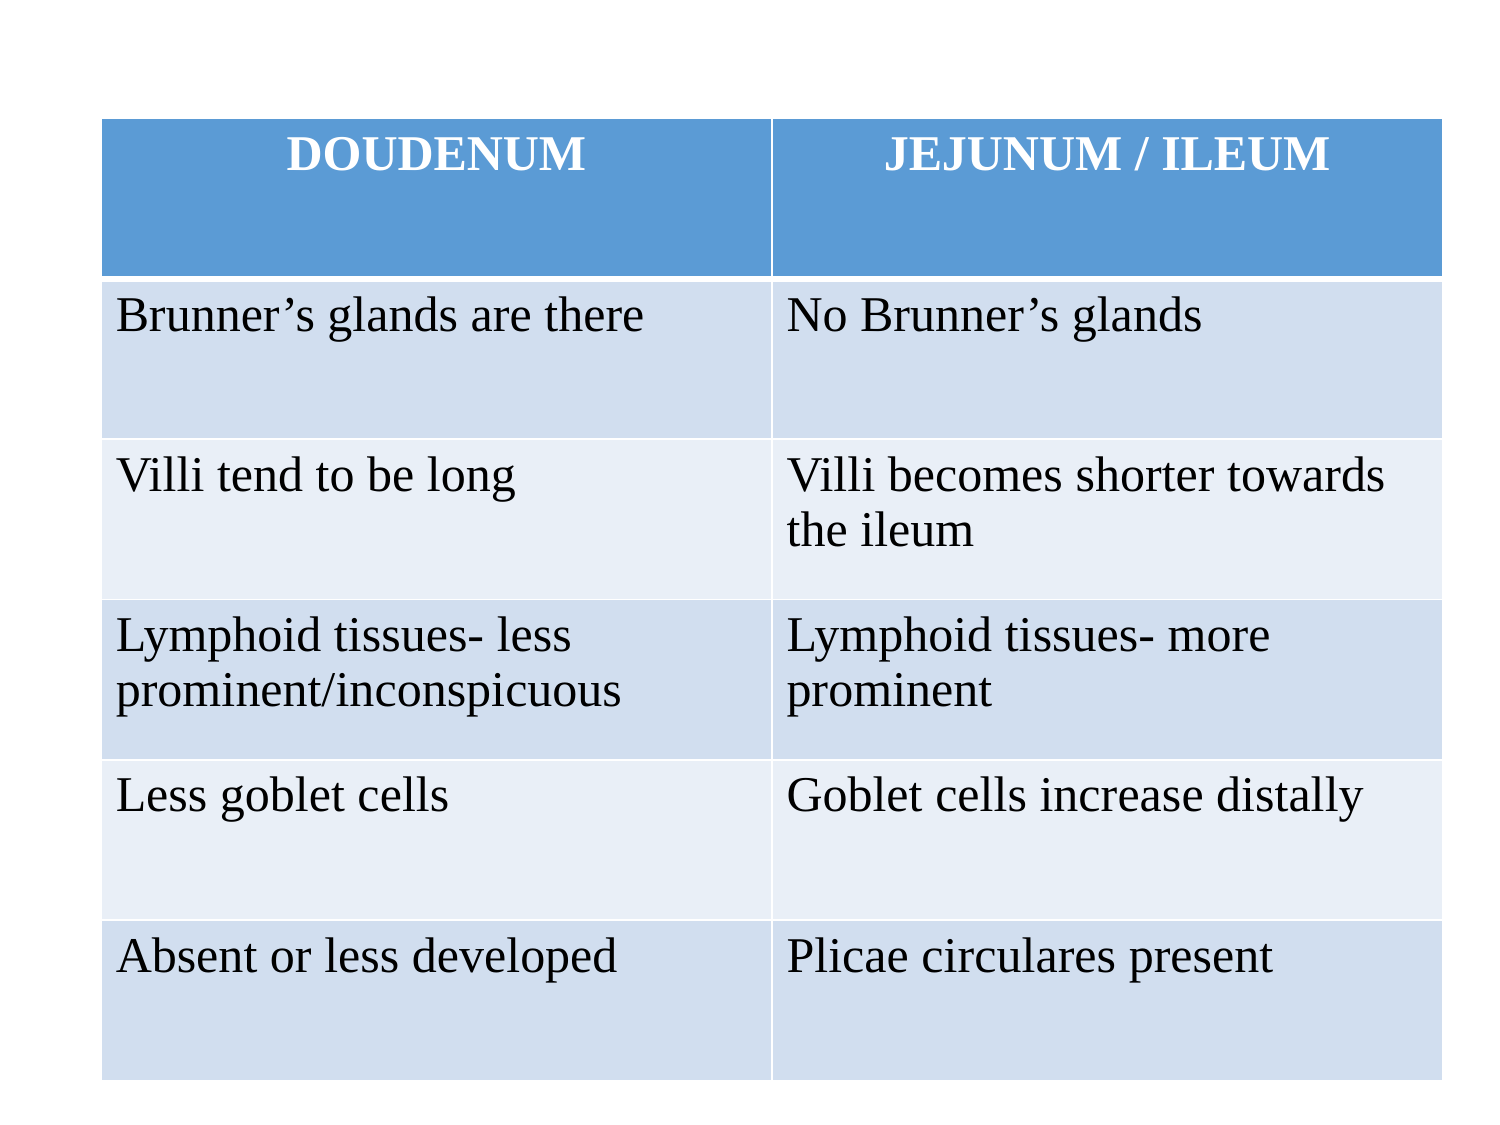

| DOUDENUM | JEJUNUM / ILEUM |
| --- | --- |
| Brunner’s glands are there | No Brunner’s glands |
| Villi tend to be long | Villi becomes shorter towards the ileum |
| Lymphoid tissues- less prominent/inconspicuous | Lymphoid tissues- more prominent |
| Less goblet cells | Goblet cells increase distally |
| Absent or less developed | Plicae circulares present |